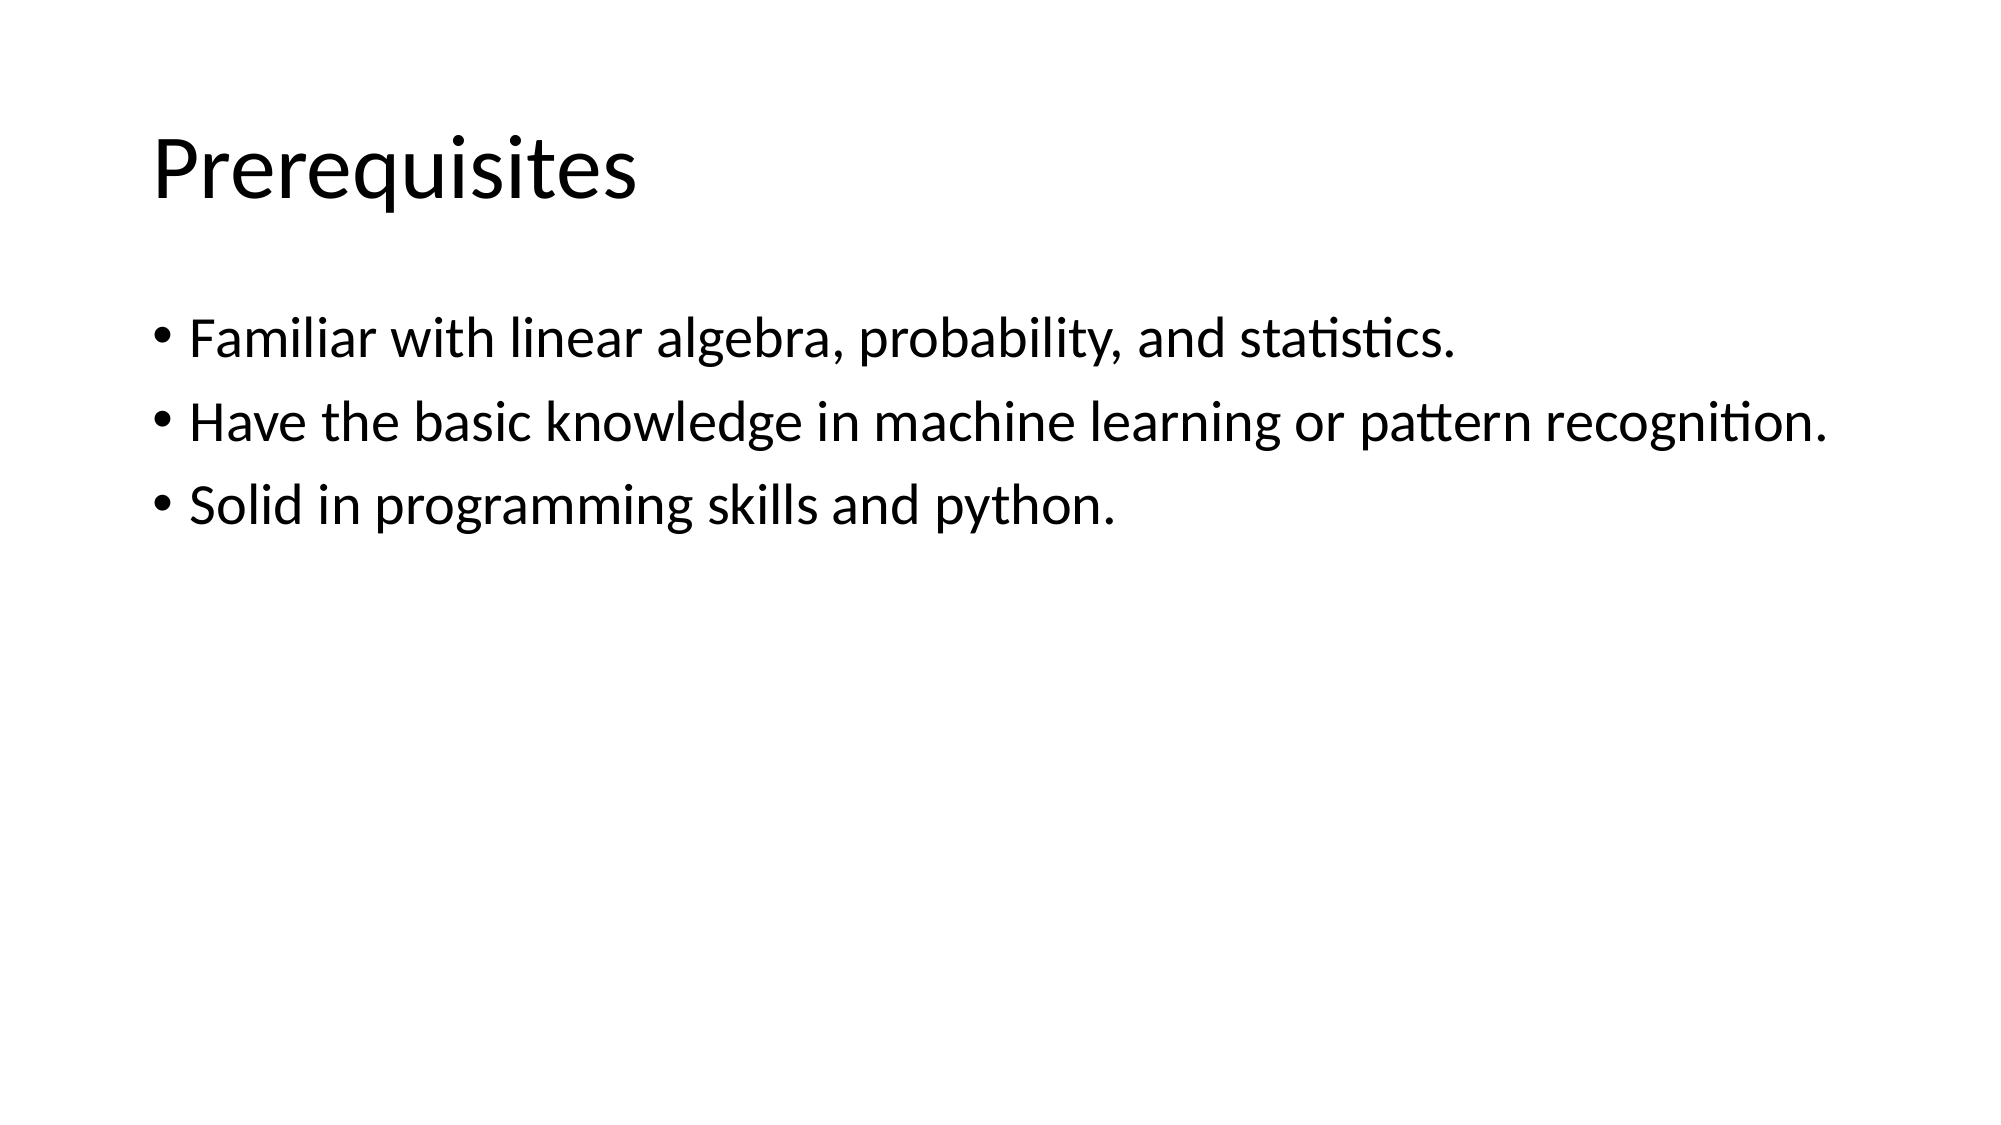

# Prerequisites
Familiar with linear algebra, probability, and statistics.
Have the basic knowledge in machine learning or pattern recognition.
Solid in programming skills and python.